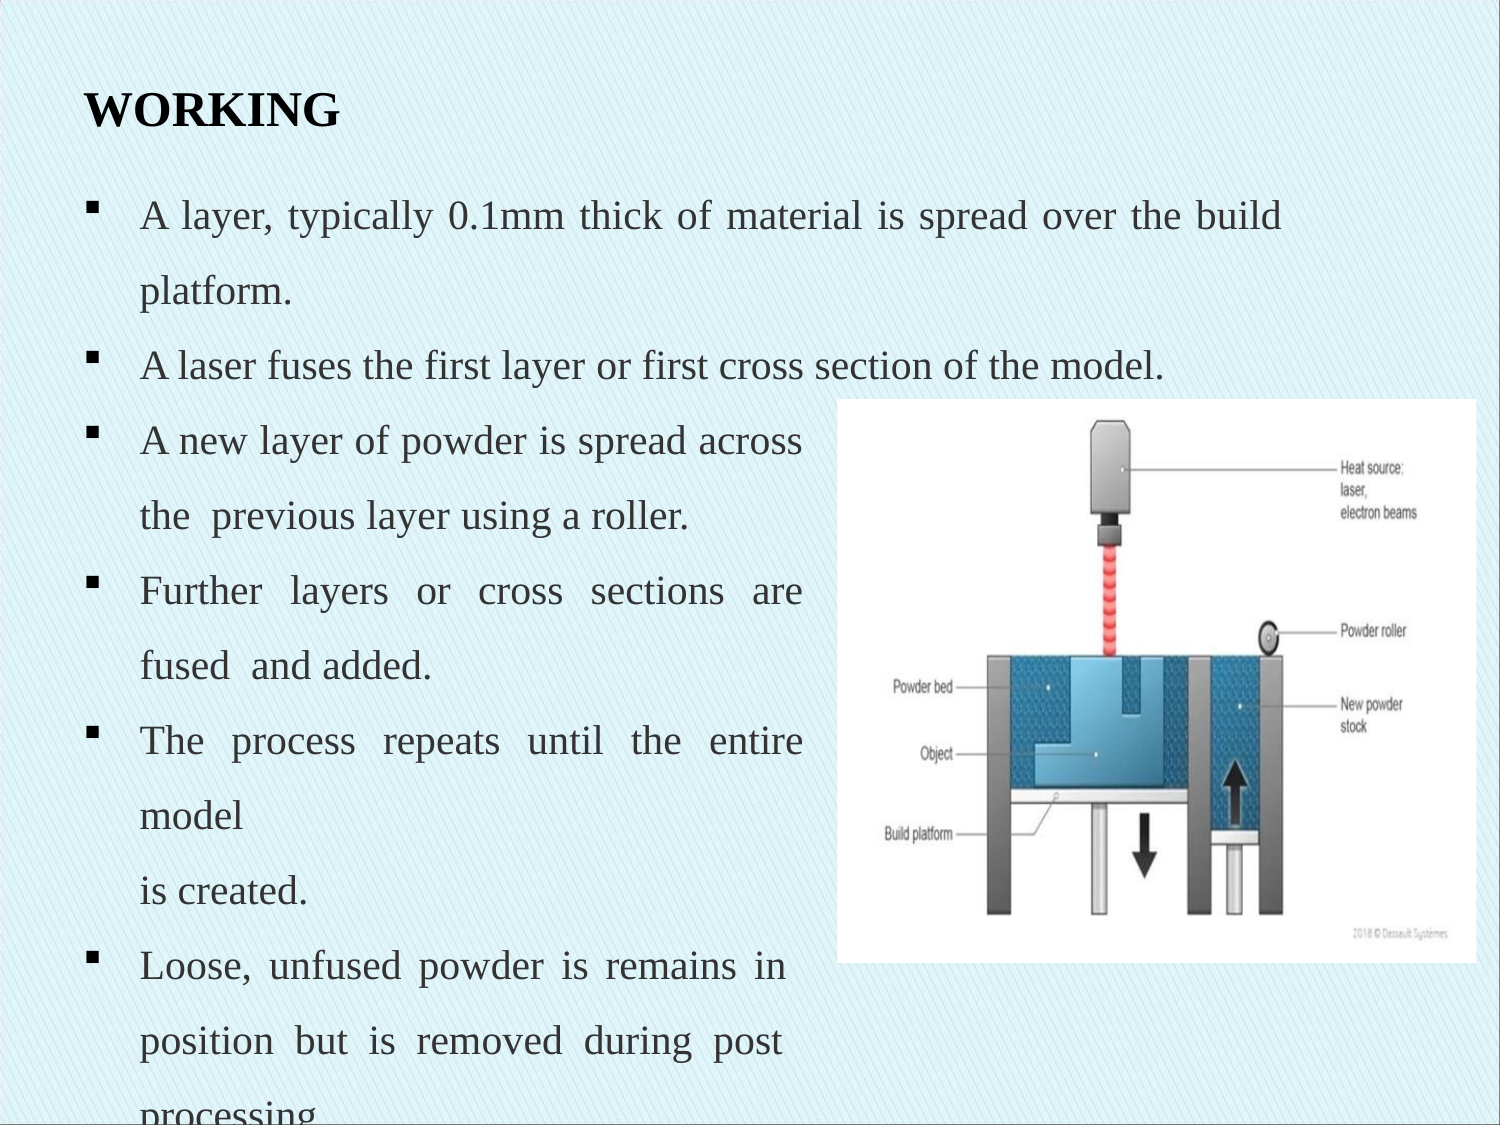

# WORKING
A layer, typically 0.1mm thick of material is spread over the build platform.
A laser fuses the first layer or first cross section of the model.
A new layer of powder is spread across the  previous layer using a roller.
Further layers or cross sections are fused  and added.
The process repeats until the entire model
is created.
Loose, unfused powder is remains in  position but is removed during post  processing